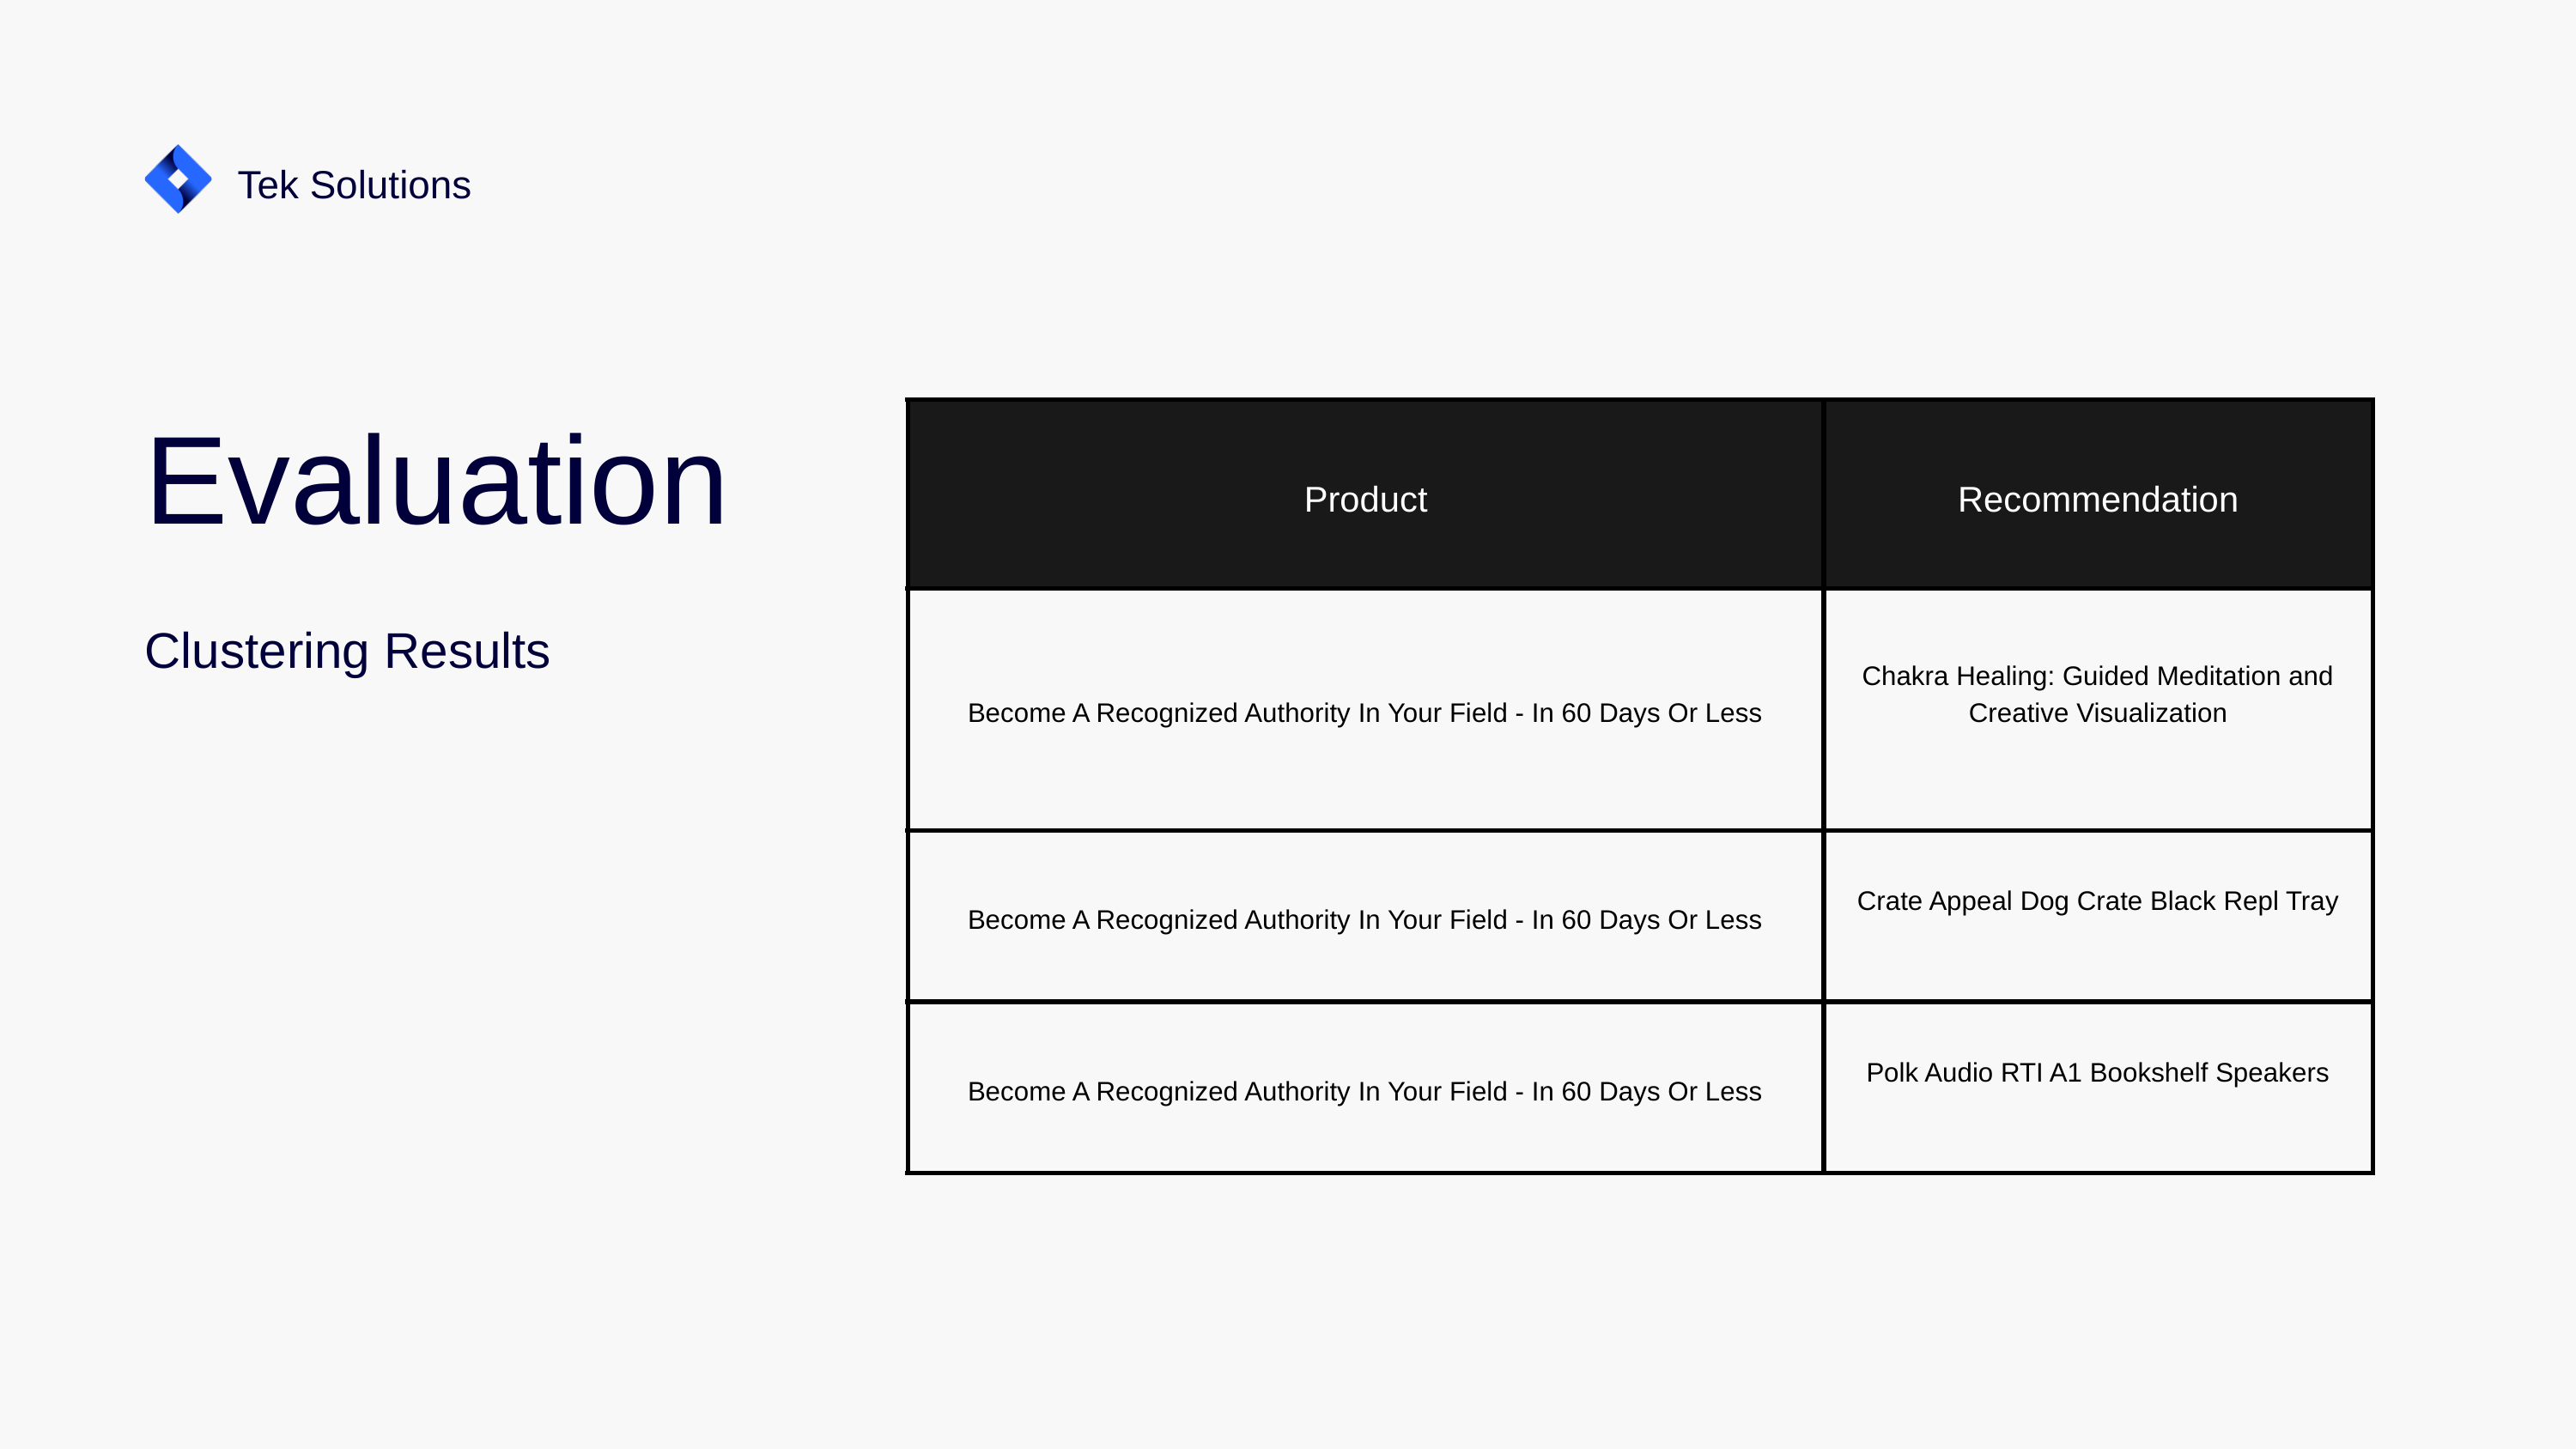

Tek Solutions
Evaluation
Clustering Results
| Product | Recommendation |
| --- | --- |
| Become A Recognized Authority In Your Field - In 60 Days Or Less | Chakra Healing: Guided Meditation and Creative Visualization |
| Become A Recognized Authority In Your Field - In 60 Days Or Less | Crate Appeal Dog Crate Black Repl Tray |
| Become A Recognized Authority In Your Field - In 60 Days Or Less | Polk Audio RTI A1 Bookshelf Speakers |